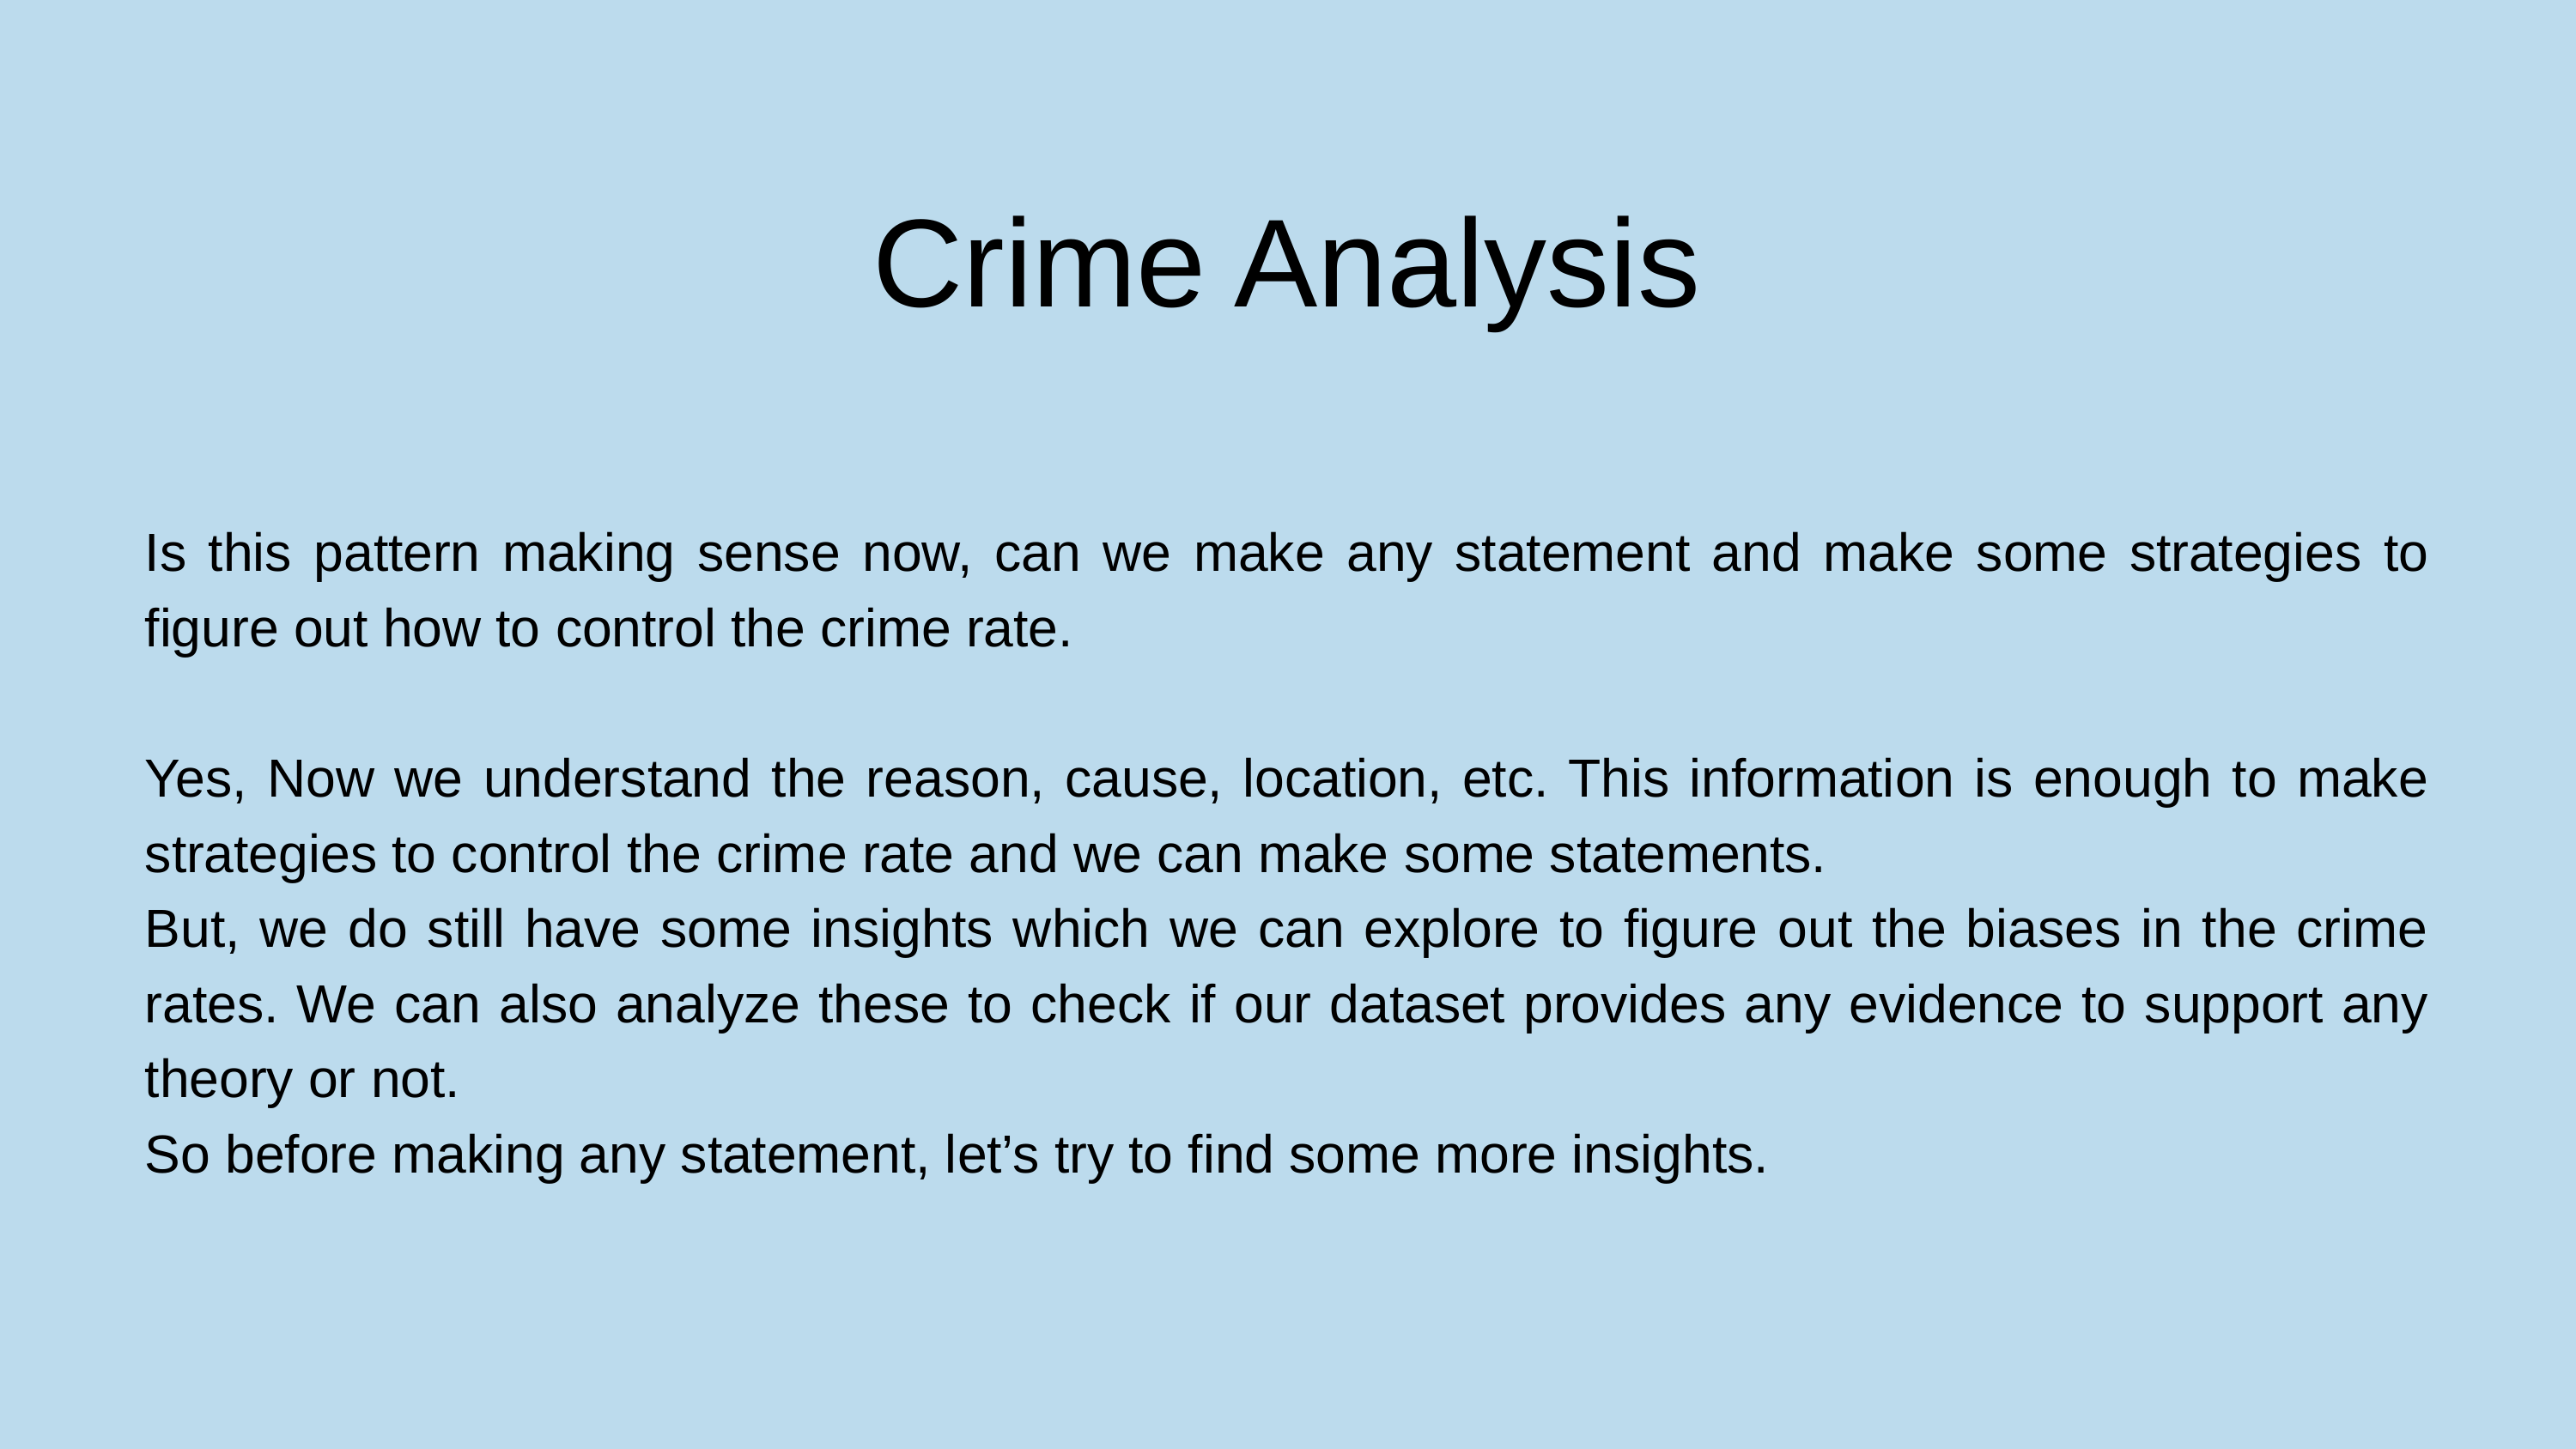

Crime Analysis
Is this pattern making sense now, can we make any statement and make some strategies to figure out how to control the crime rate.

Yes, Now we understand the reason, cause, location, etc. This information is enough to make strategies to control the crime rate and we can make some statements.
But, we do still have some insights which we can explore to figure out the biases in the crime rates. We can also analyze these to check if our dataset provides any evidence to support any theory or not.
So before making any statement, let’s try to find some more insights.